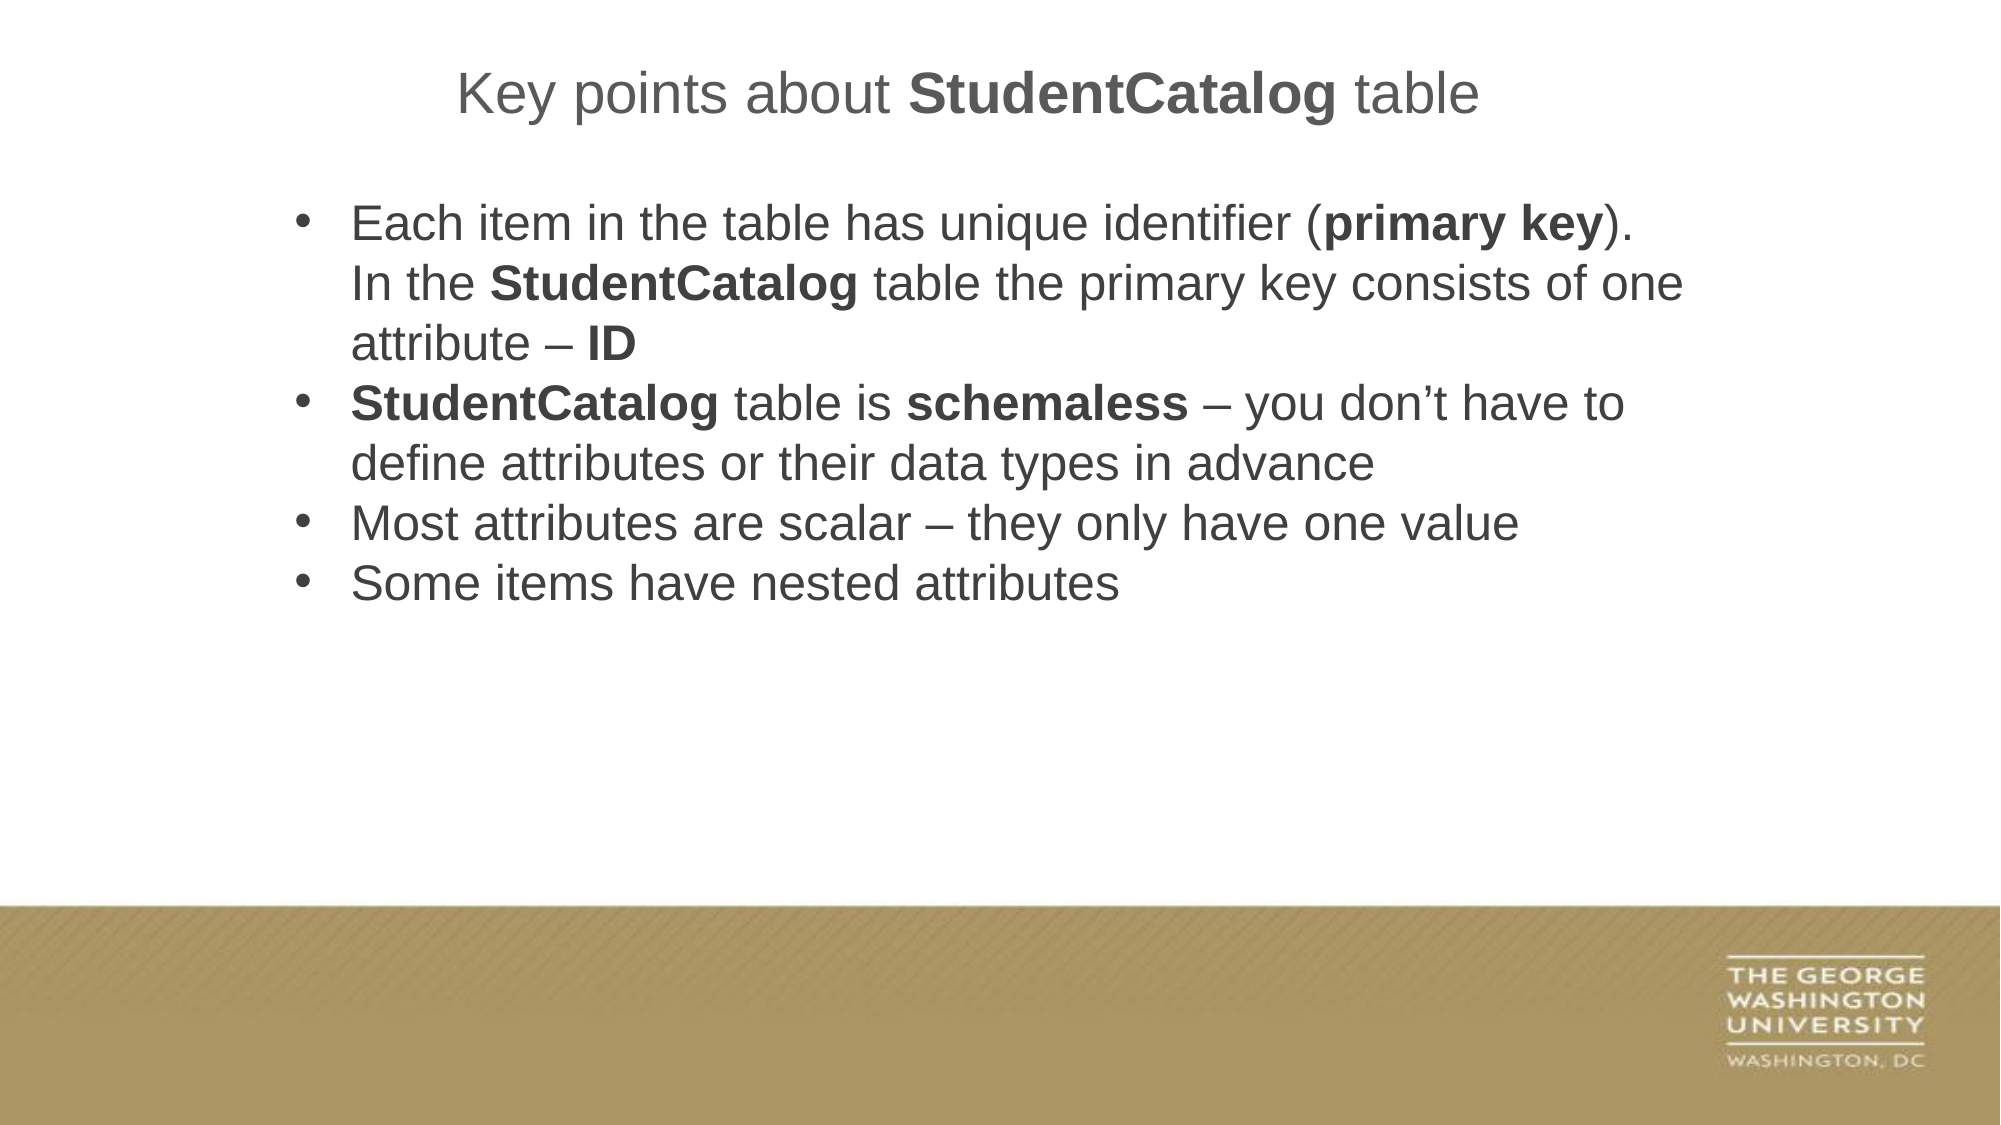

Key points about StudentCatalog table

Each item in the table has unique identifier (primary key). In the StudentCatalog table the primary key consists of one attribute – ID
StudentCatalog table is schemaless – you don’t have to define attributes or their data types in advance
Most attributes are scalar – they only have one value
Some items have nested attributes